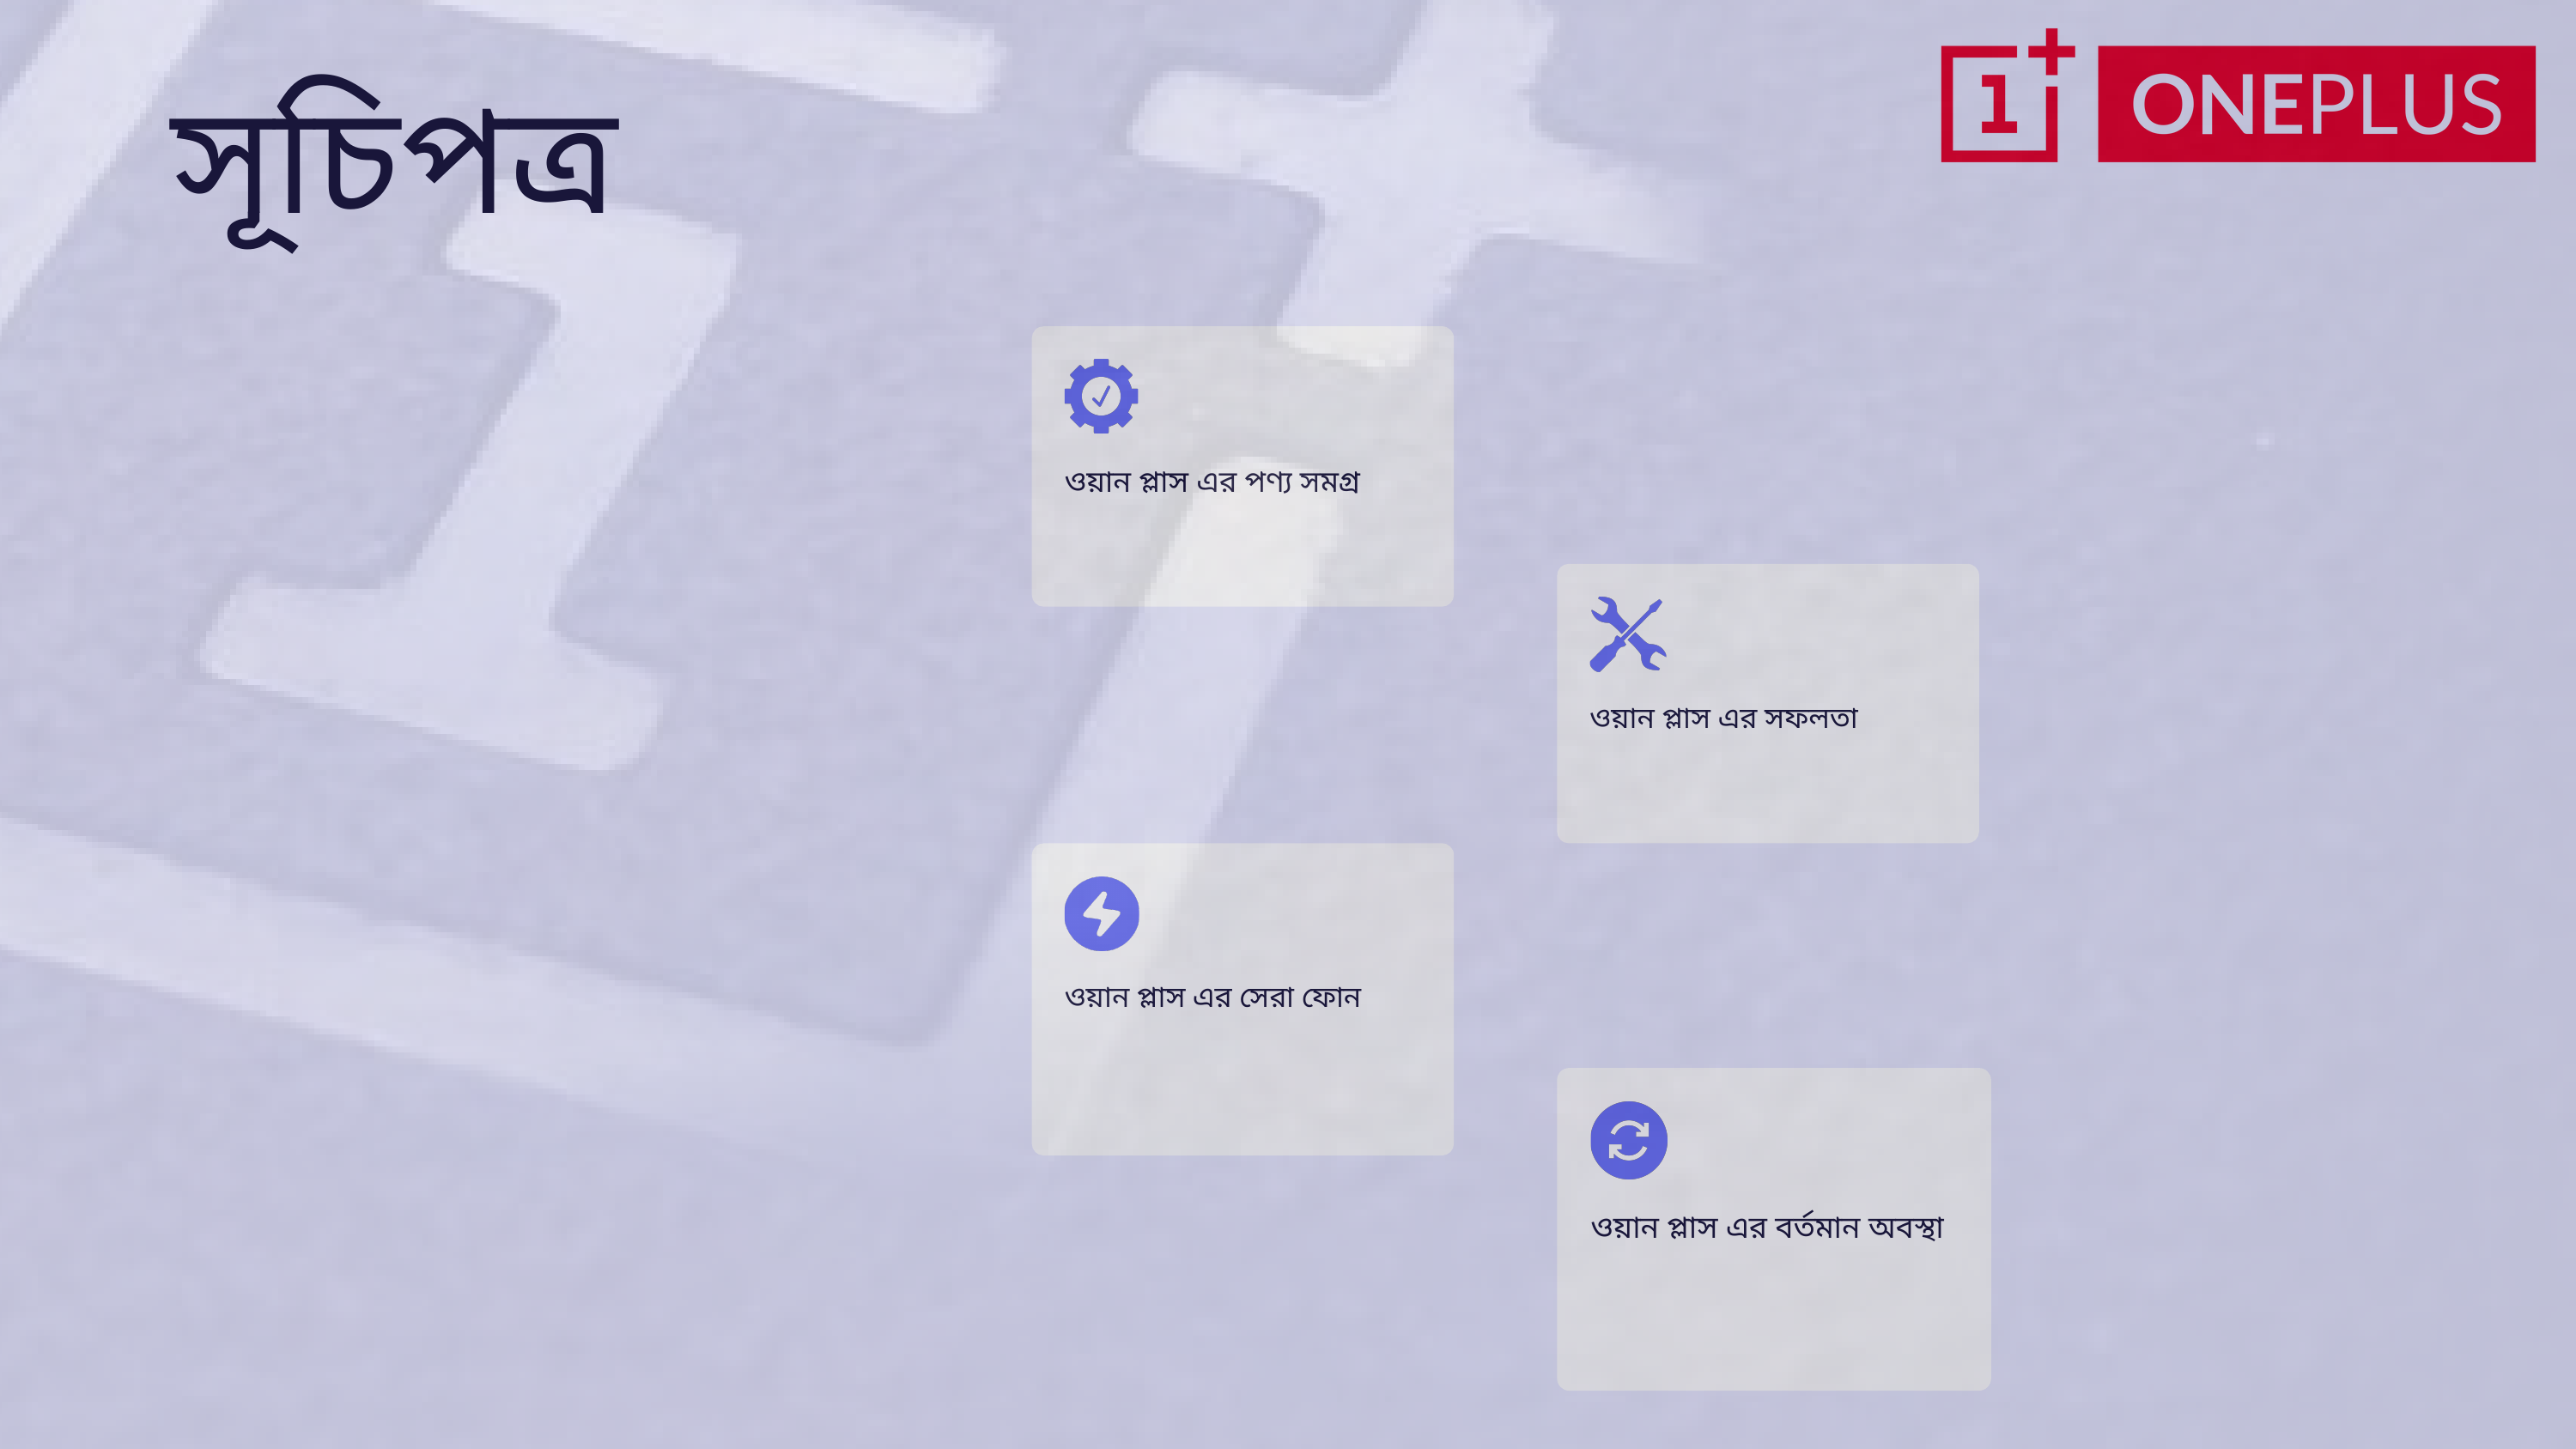

সূচিপত্র

ওয়ান প্লাস এর পণ্য সমগ্র

ওয়ান প্লাস এর সফলতা

ওয়ান প্লাস এর সেরা ফোন

ওয়ান প্লাস এর বর্তমান অবস্থা